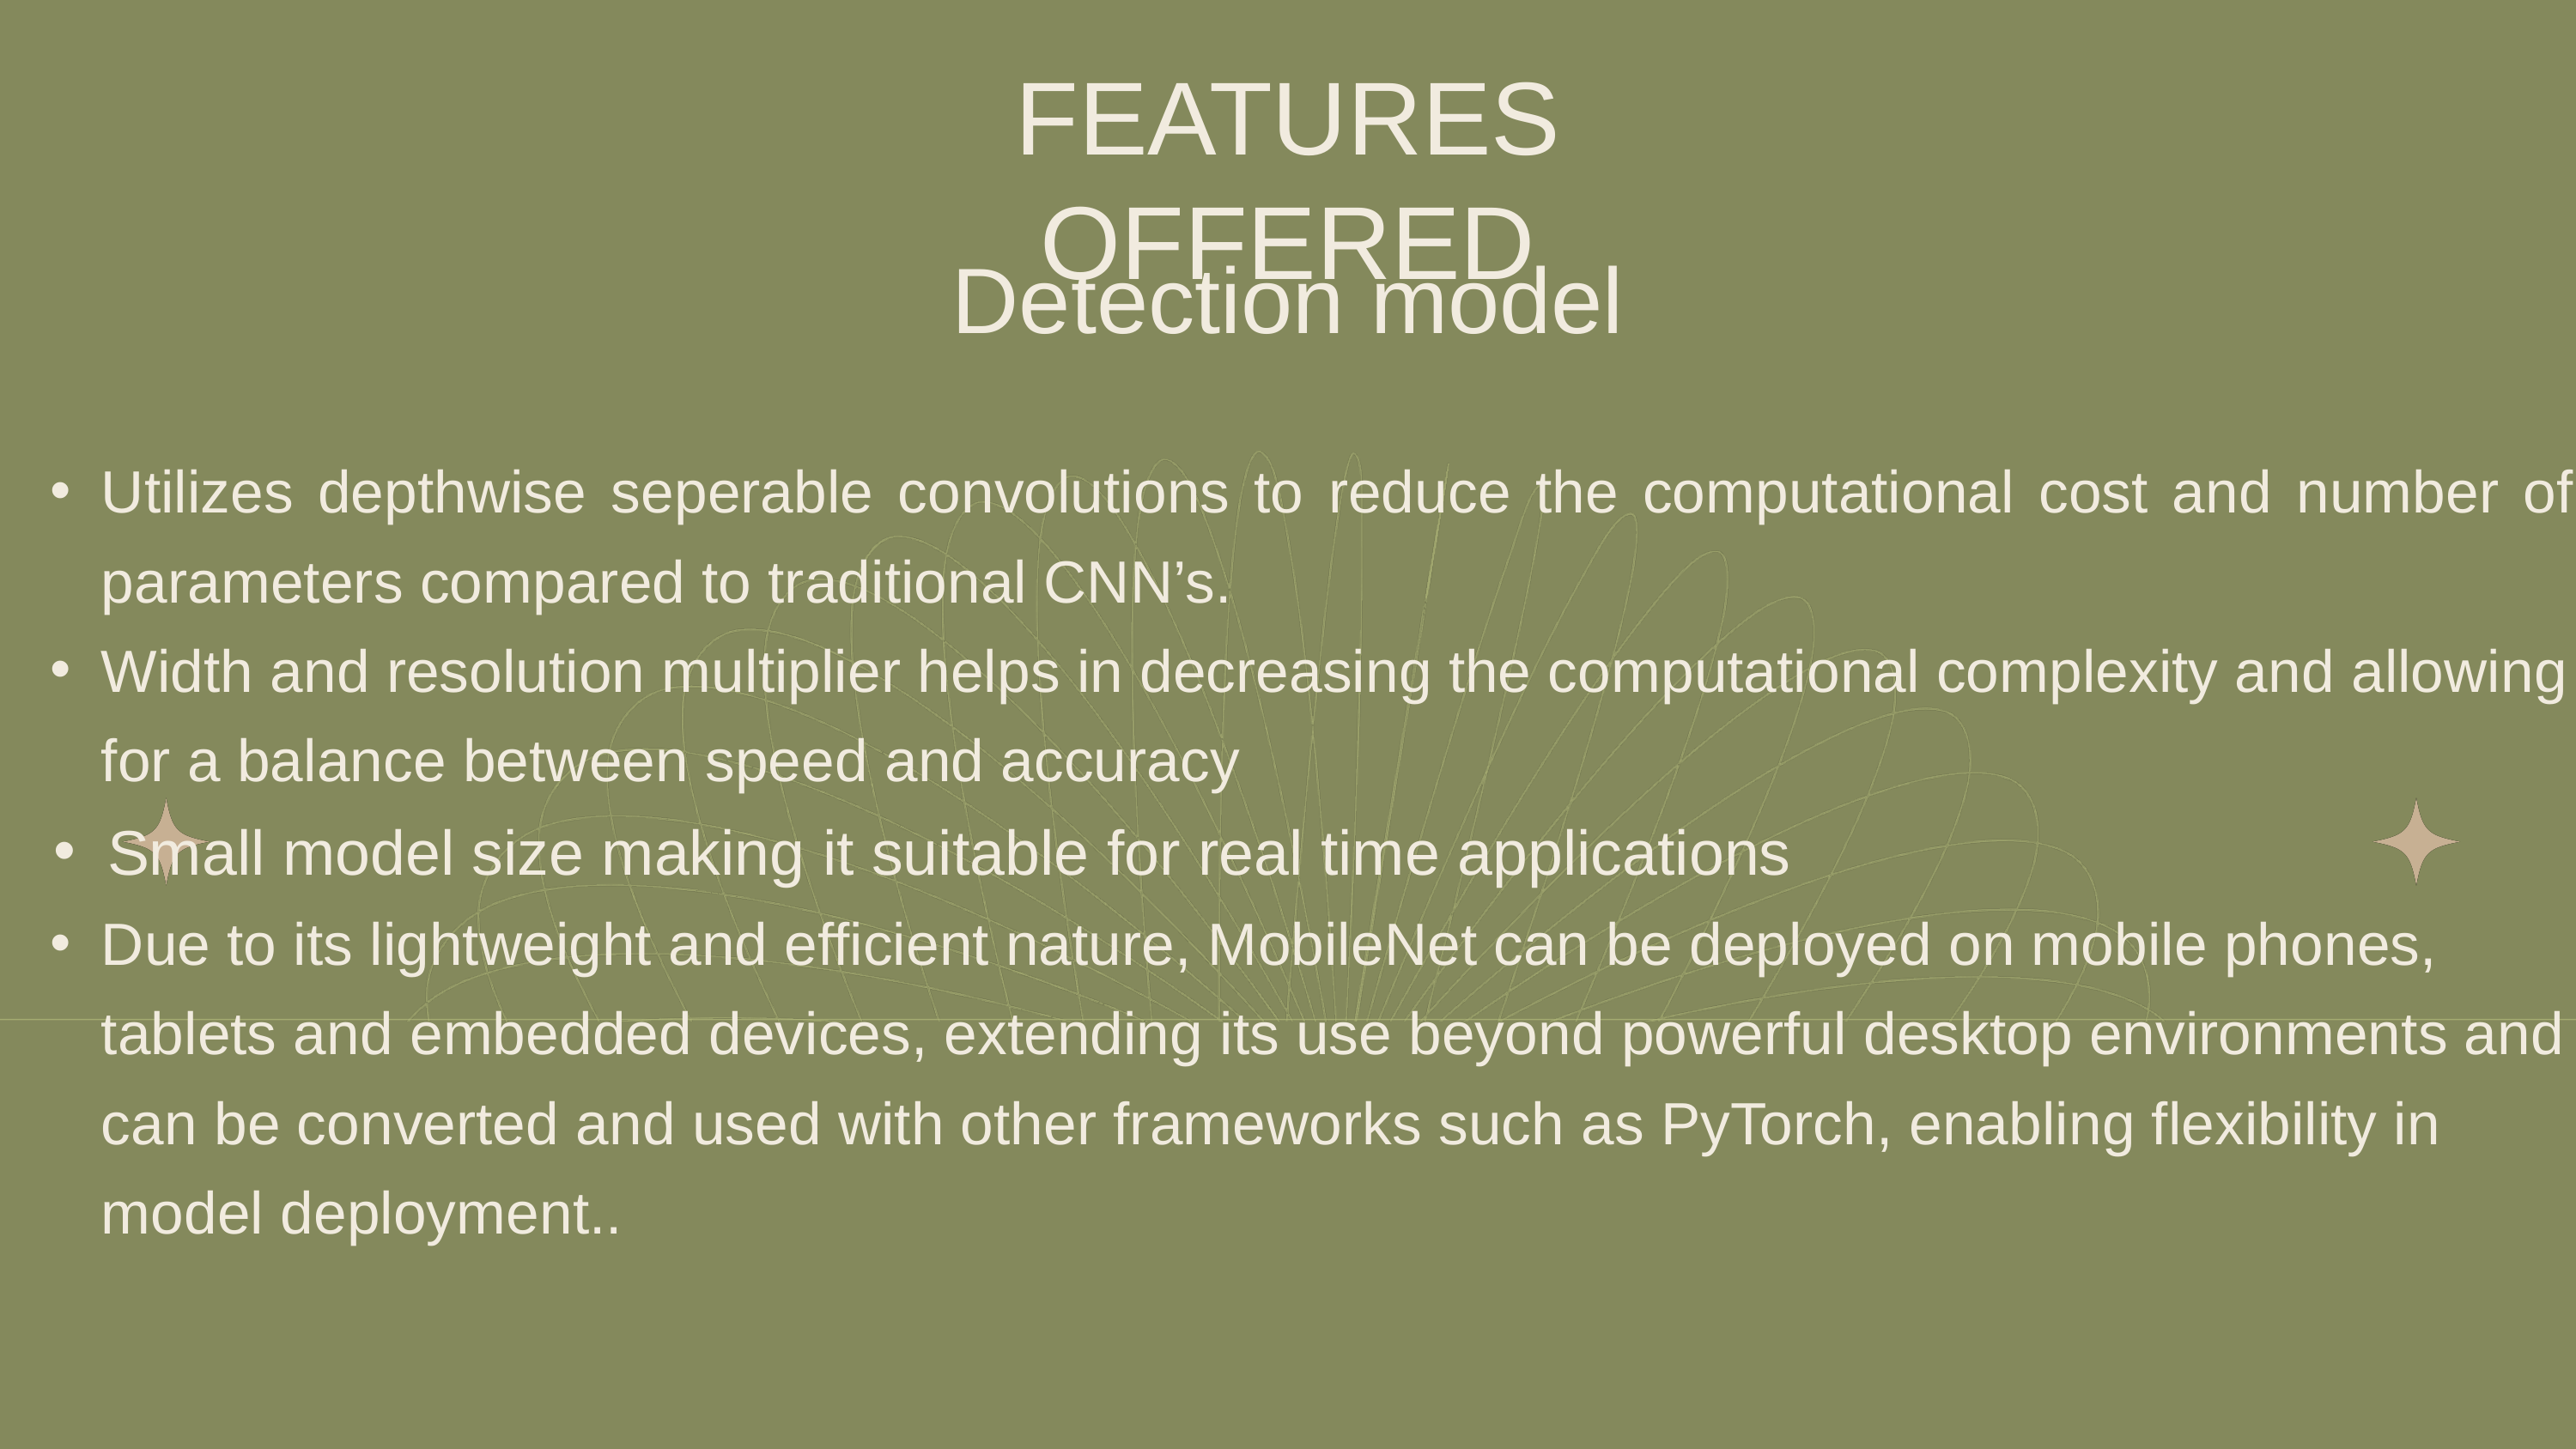

FEATURES OFFERED
Detection model
Utilizes depthwise seperable convolutions to reduce the computational cost and number of parameters compared to traditional CNN’s.
Width and resolution multiplier helps in decreasing the computational complexity and allowing for a balance between speed and accuracy
Small model size making it suitable for real time applications
Due to its lightweight and efficient nature, MobileNet can be deployed on mobile phones, tablets and embedded devices, extending its use beyond powerful desktop environments and can be converted and used with other frameworks such as PyTorch, enabling flexibility in model deployment..